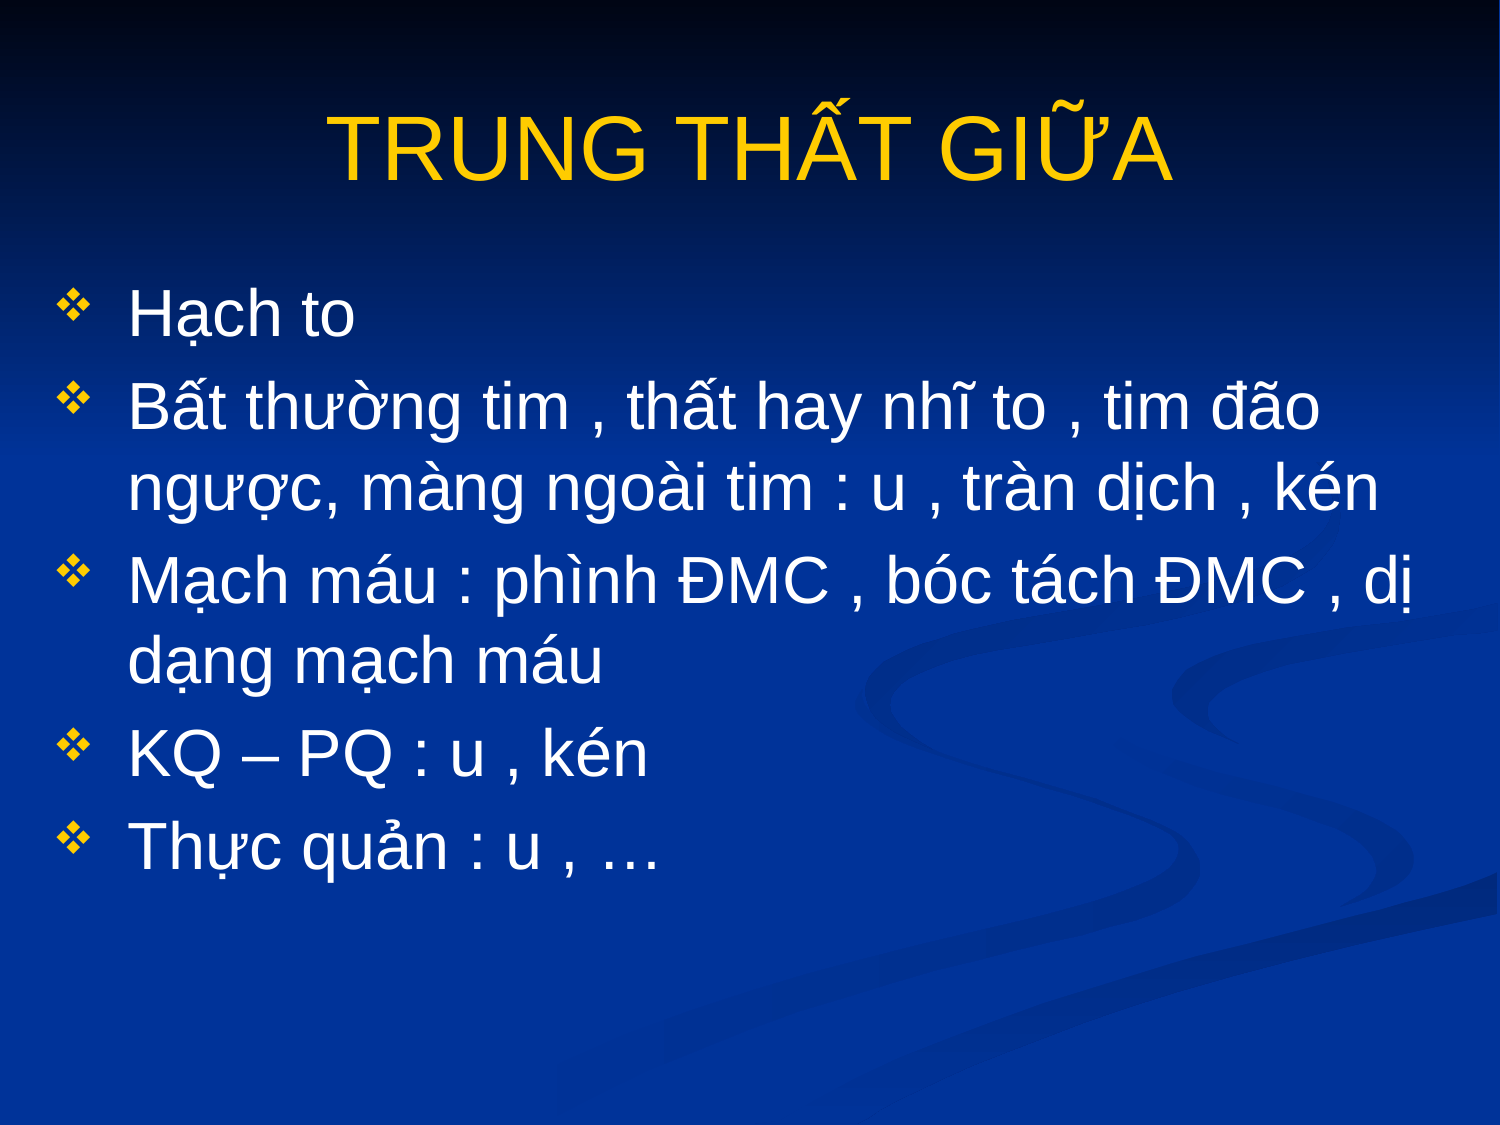

# TRUNG THẤT GIỮA
Hạch to
Bất thường tim , thất hay nhĩ to , tim đão ngược, màng ngoài tim : u , tràn dịch , kén
Mạch máu : phình ĐMC , bóc tách ĐMC , dị dạng mạch máu
KQ – PQ : u , kén
Thực quản : u , …